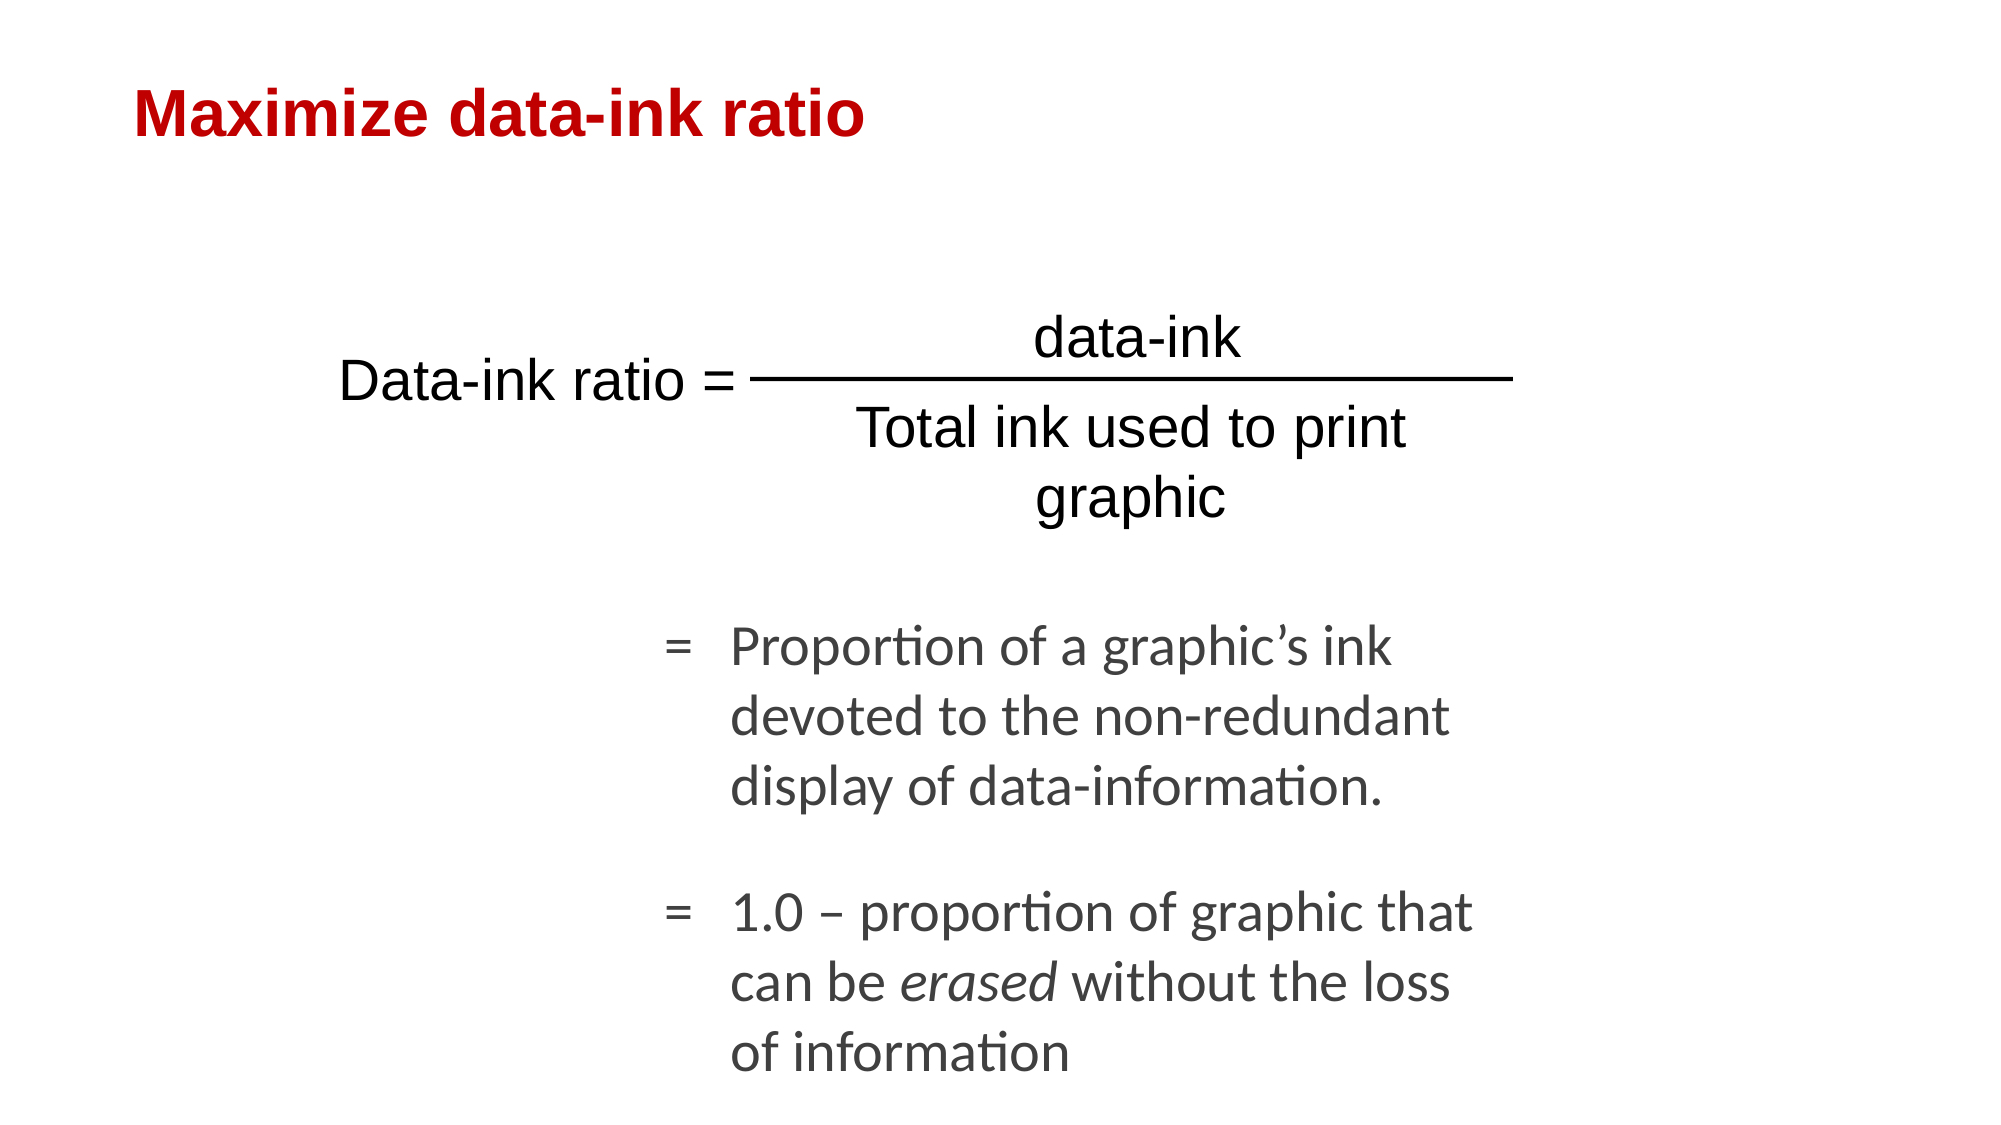

# Maximize data-ink ratio
data-ink
Data-ink ratio =

Total ink used to print graphic
=	Proportion of a graphic’s ink devoted to the non-redundant display of data-information.
=	1.0 – proportion of graphic that can be erased without the loss of information